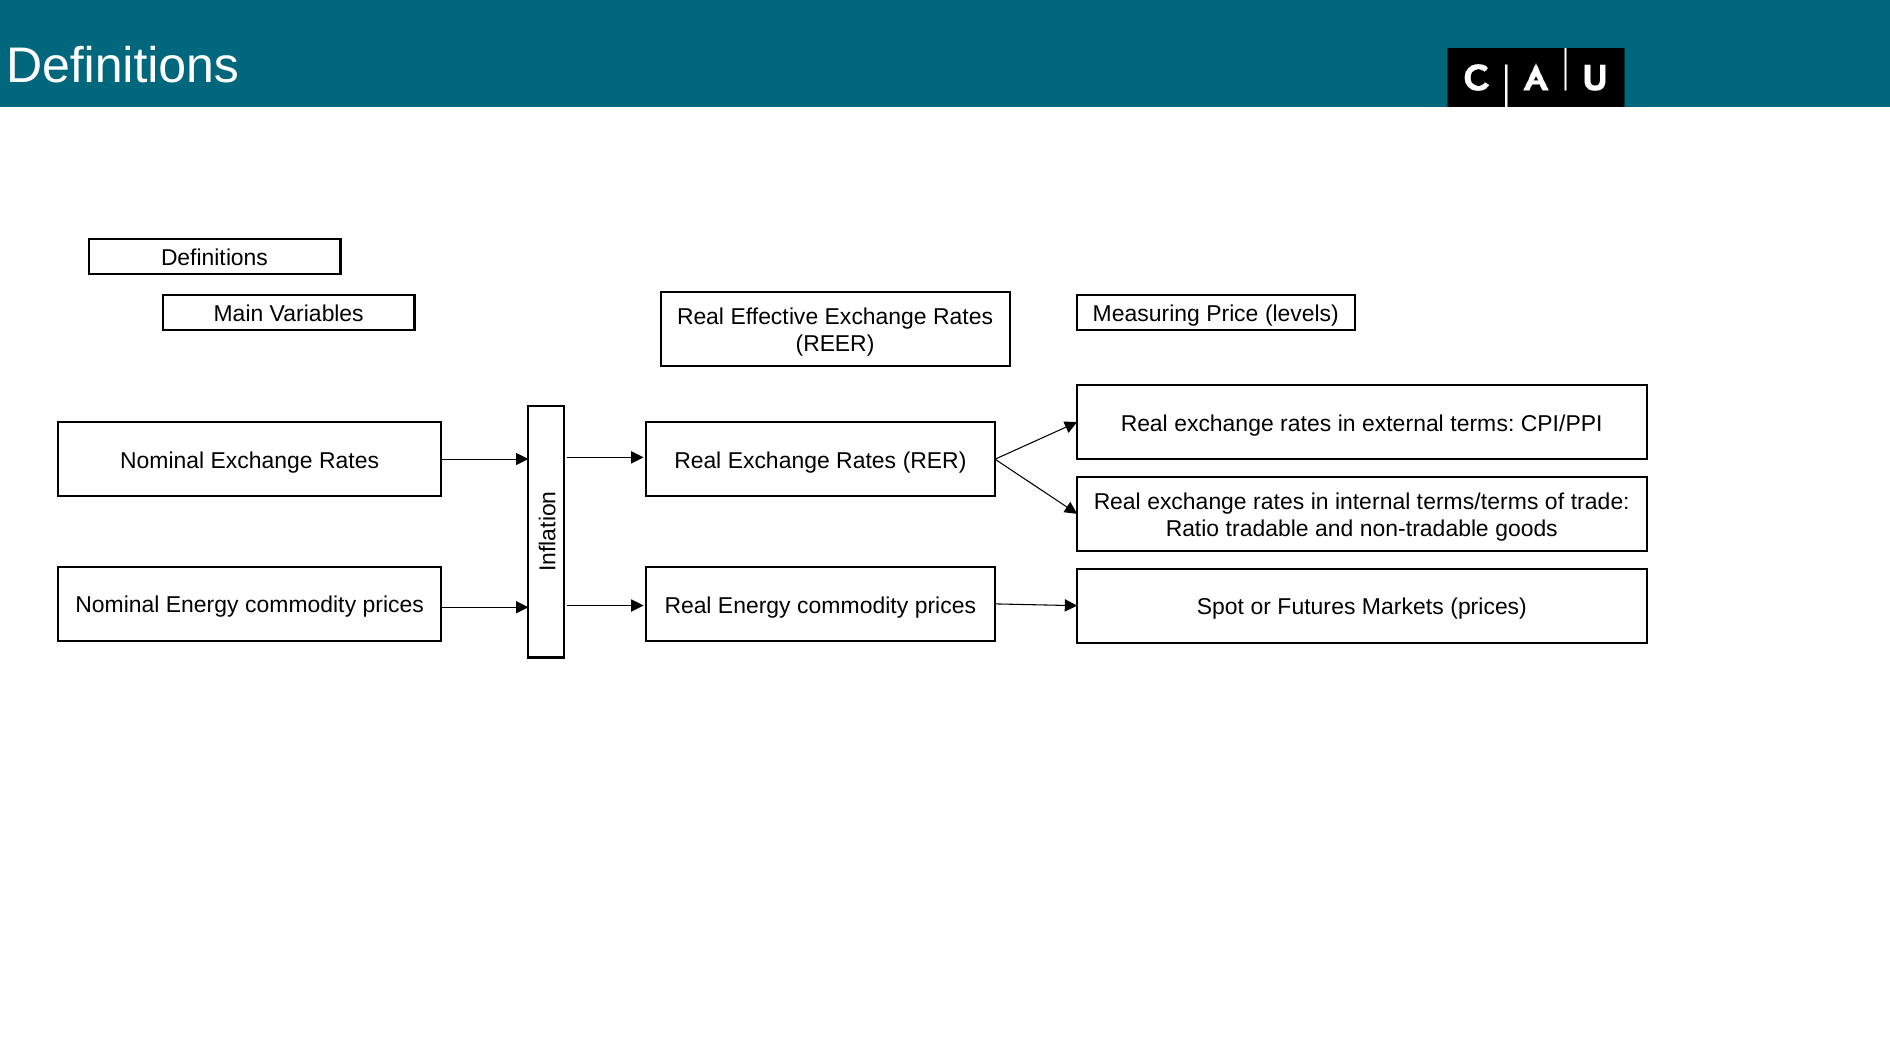

Definitions
Definitions
Real Effective Exchange Rates (REER)
Main Variables
Measuring Price (levels)
Real exchange rates in external terms: CPI/PPI
Nominal Exchange Rates
Real Exchange Rates (RER)
Real exchange rates in internal terms/terms of trade: Ratio tradable and non-tradable goods
Inflation
Nominal Energy commodity prices
Real Energy commodity prices
Spot or Futures Markets (prices)